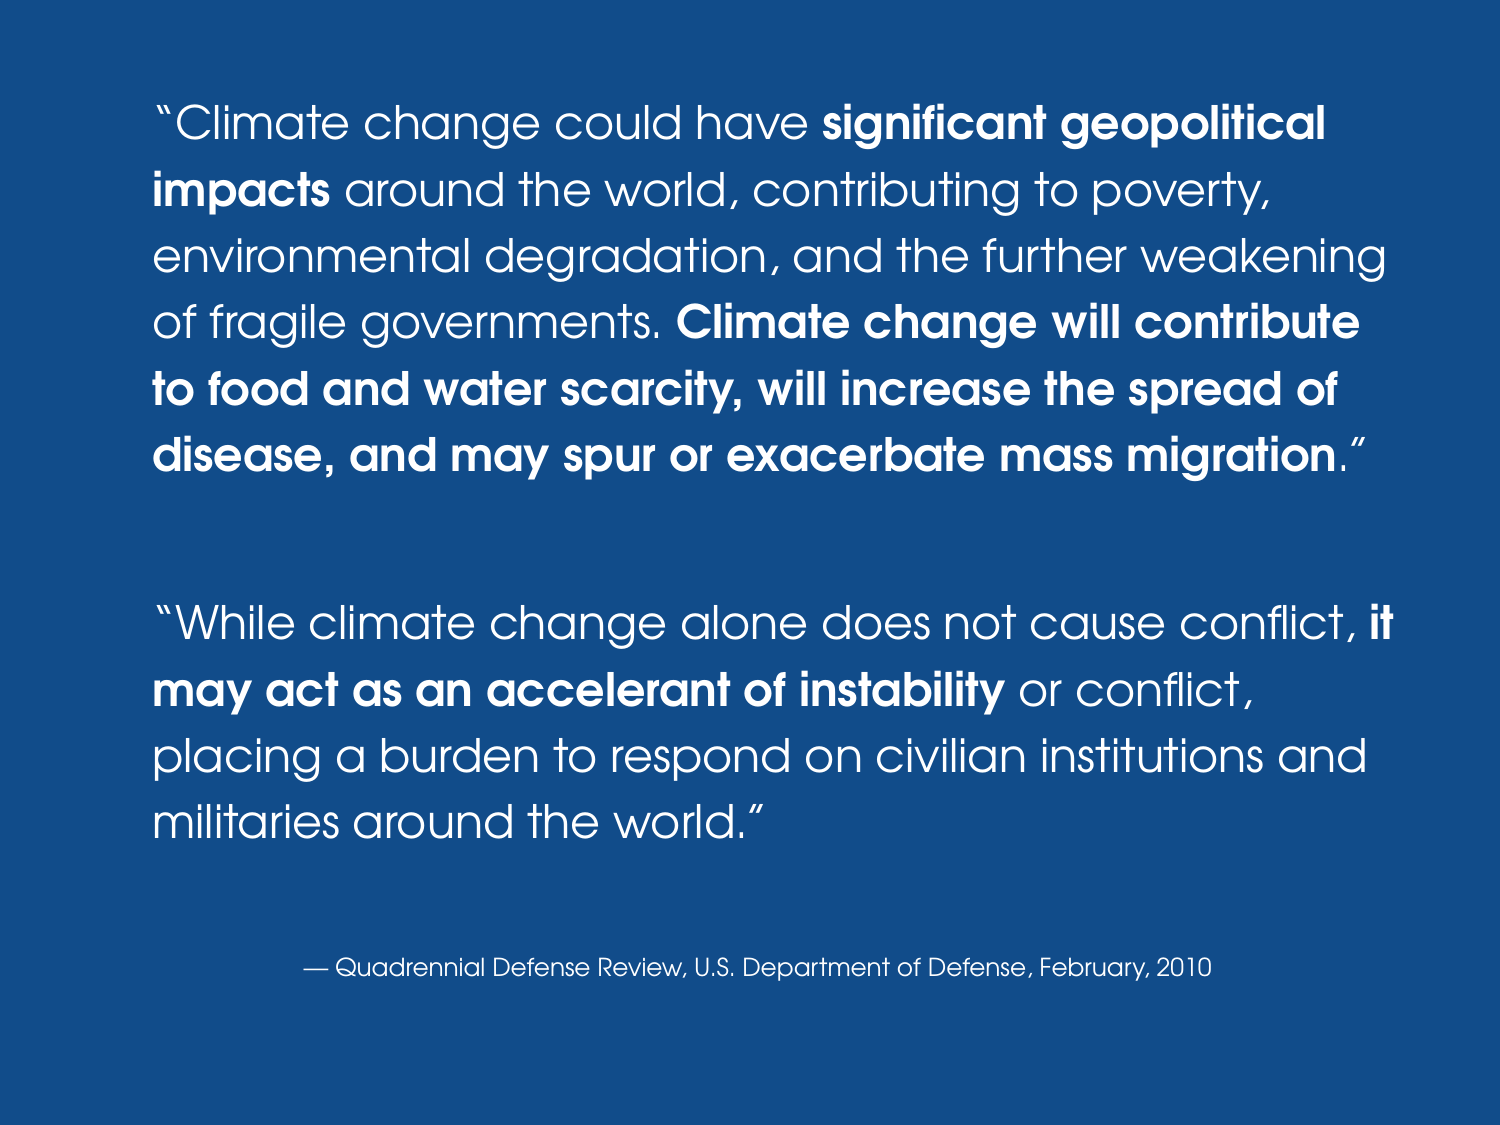

“Climate change could have significant geopolitical impacts around the world, contributing to poverty, environmental degradation, and the further weakening of fragile governments. Climate change will contribute to food and water scarcity, will increase the spread of disease, and may spur or exacerbate mass migration.”

“While climate change alone does not cause conflict, it may act as an accelerant of instability or conflict, placing a burden to respond on civilian institutions and militaries around the world.”

  — Quadrennial Defense Review, U.S. Department of Defense, February, 2010